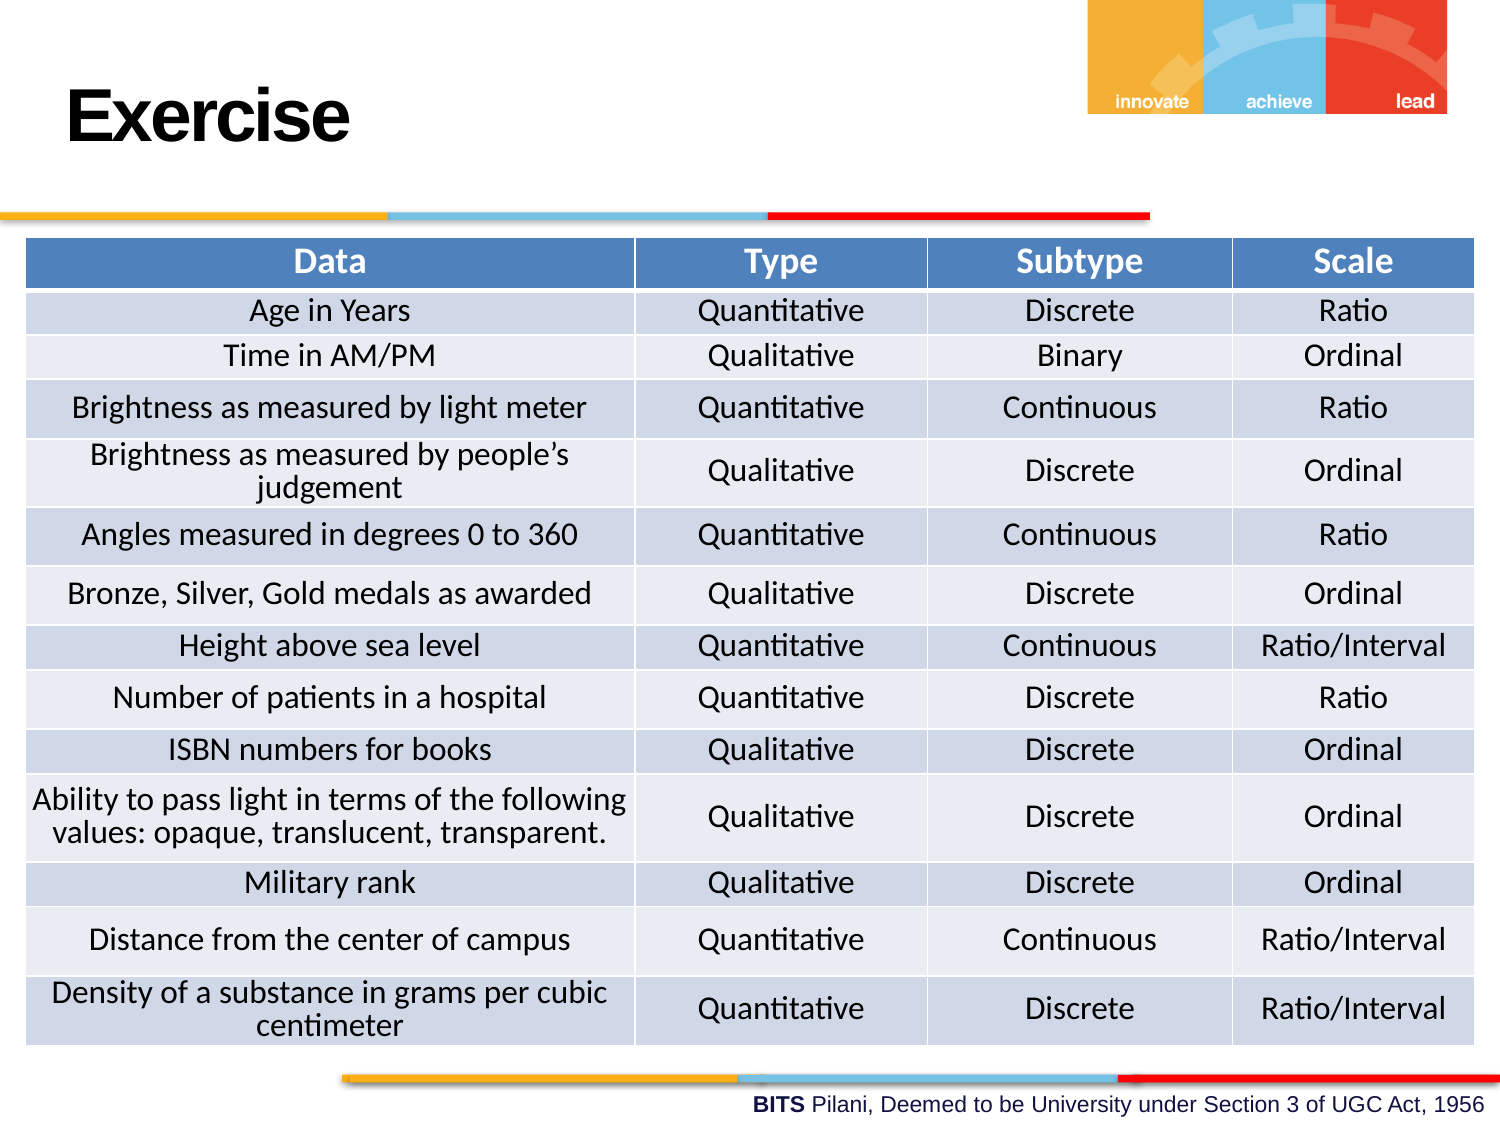

Exercise
| Data | Type | Subtype | Scale |
| --- | --- | --- | --- |
| Age in Years | Quantitative | Discrete | Ratio |
| Time in AM/PM | Qualitative | Binary | Ordinal |
| Brightness as measured by light meter | Quantitative | Continuous | Ratio |
| Brightness as measured by people’s judgement | Qualitative | Discrete | Ordinal |
| Angles measured in degrees 0 to 360 | Quantitative | Continuous | Ratio |
| Bronze, Silver, Gold medals as awarded | Qualitative | Discrete | Ordinal |
| Height above sea level | Quantitative | Continuous | Ratio/Interval |
| Number of patients in a hospital | Quantitative | Discrete | Ratio |
| ISBN numbers for books | Qualitative | Discrete | Ordinal |
| Ability to pass light in terms of the following values: opaque, translucent, transparent. | Qualitative | Discrete | Ordinal |
| Military rank | Qualitative | Discrete | Ordinal |
| Distance from the center of campus | Quantitative | Continuous | Ratio/Interval |
| Density of a substance in grams per cubic centimeter | Quantitative | Discrete | Ratio/Interval |